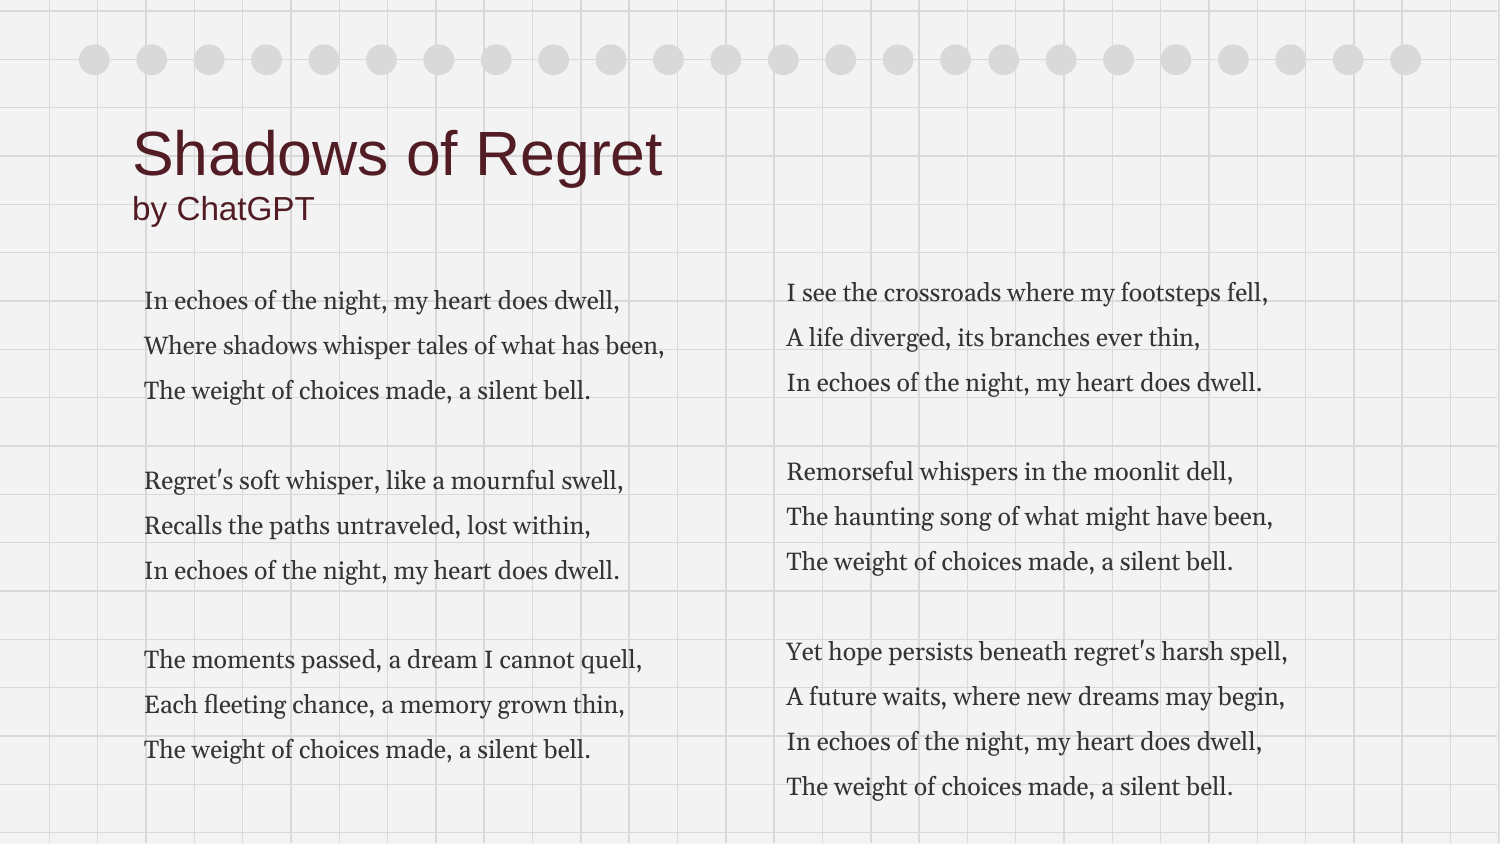

# Shadows of Regret
by ChatGPT
I see the crossroads where my footsteps fell,
A life diverged, its branches ever thin,
In echoes of the night, my heart does dwell.

Remorseful whispers in the moonlit dell,
The haunting song of what might have been,
The weight of choices made, a silent bell.

Yet hope persists beneath regret's harsh spell,
A future waits, where new dreams may begin,
In echoes of the night, my heart does dwell,
The weight of choices made, a silent bell.

In echoes of the night, my heart does dwell,
Where shadows whisper tales of what has been,
The weight of choices made, a silent bell.

Regret's soft whisper, like a mournful swell,
Recalls the paths untraveled, lost within,
In echoes of the night, my heart does dwell.

The moments passed, a dream I cannot quell,
Each fleeting chance, a memory grown thin,
The weight of choices made, a silent bell.